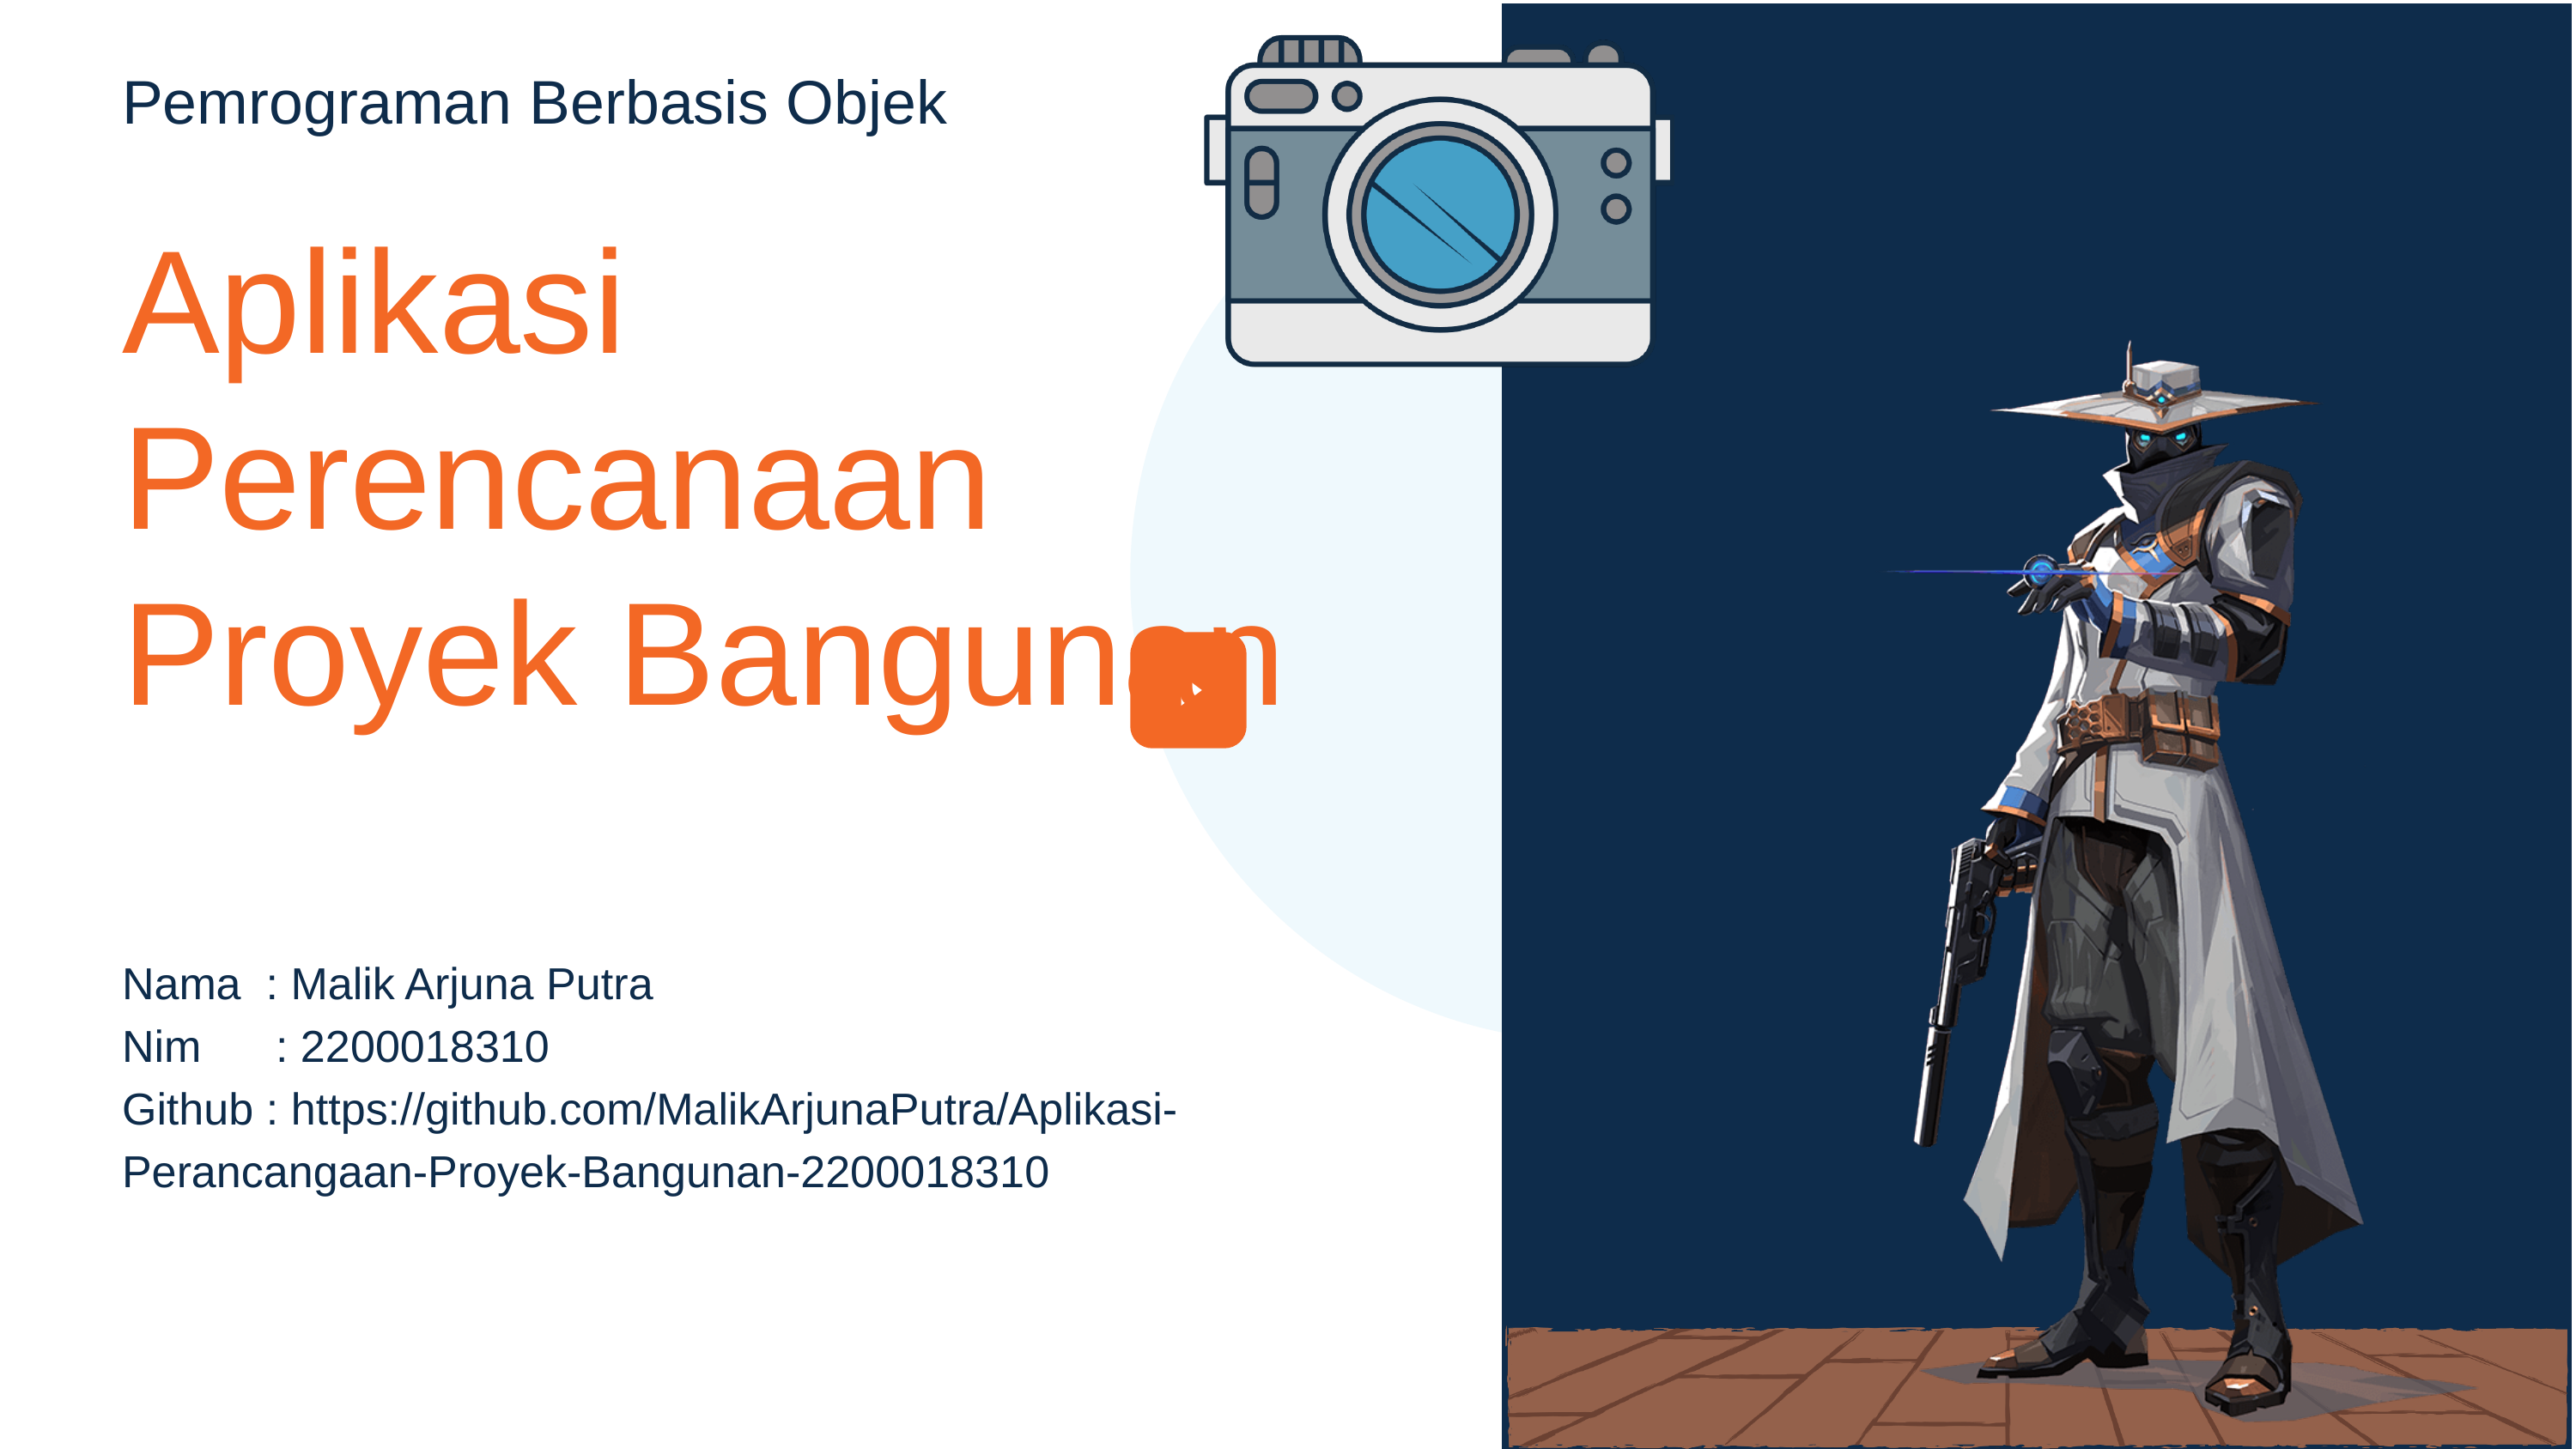

Pemrograman Berbasis Objek
Aplikasi Perencanaan Proyek Bangunan

Nama  : Malik Arjuna Putra
Nim      : 2200018310
Github : https://github.com/MalikArjunaPutra/Aplikasi-Perancangaan-Proyek-Bangunan-2200018310